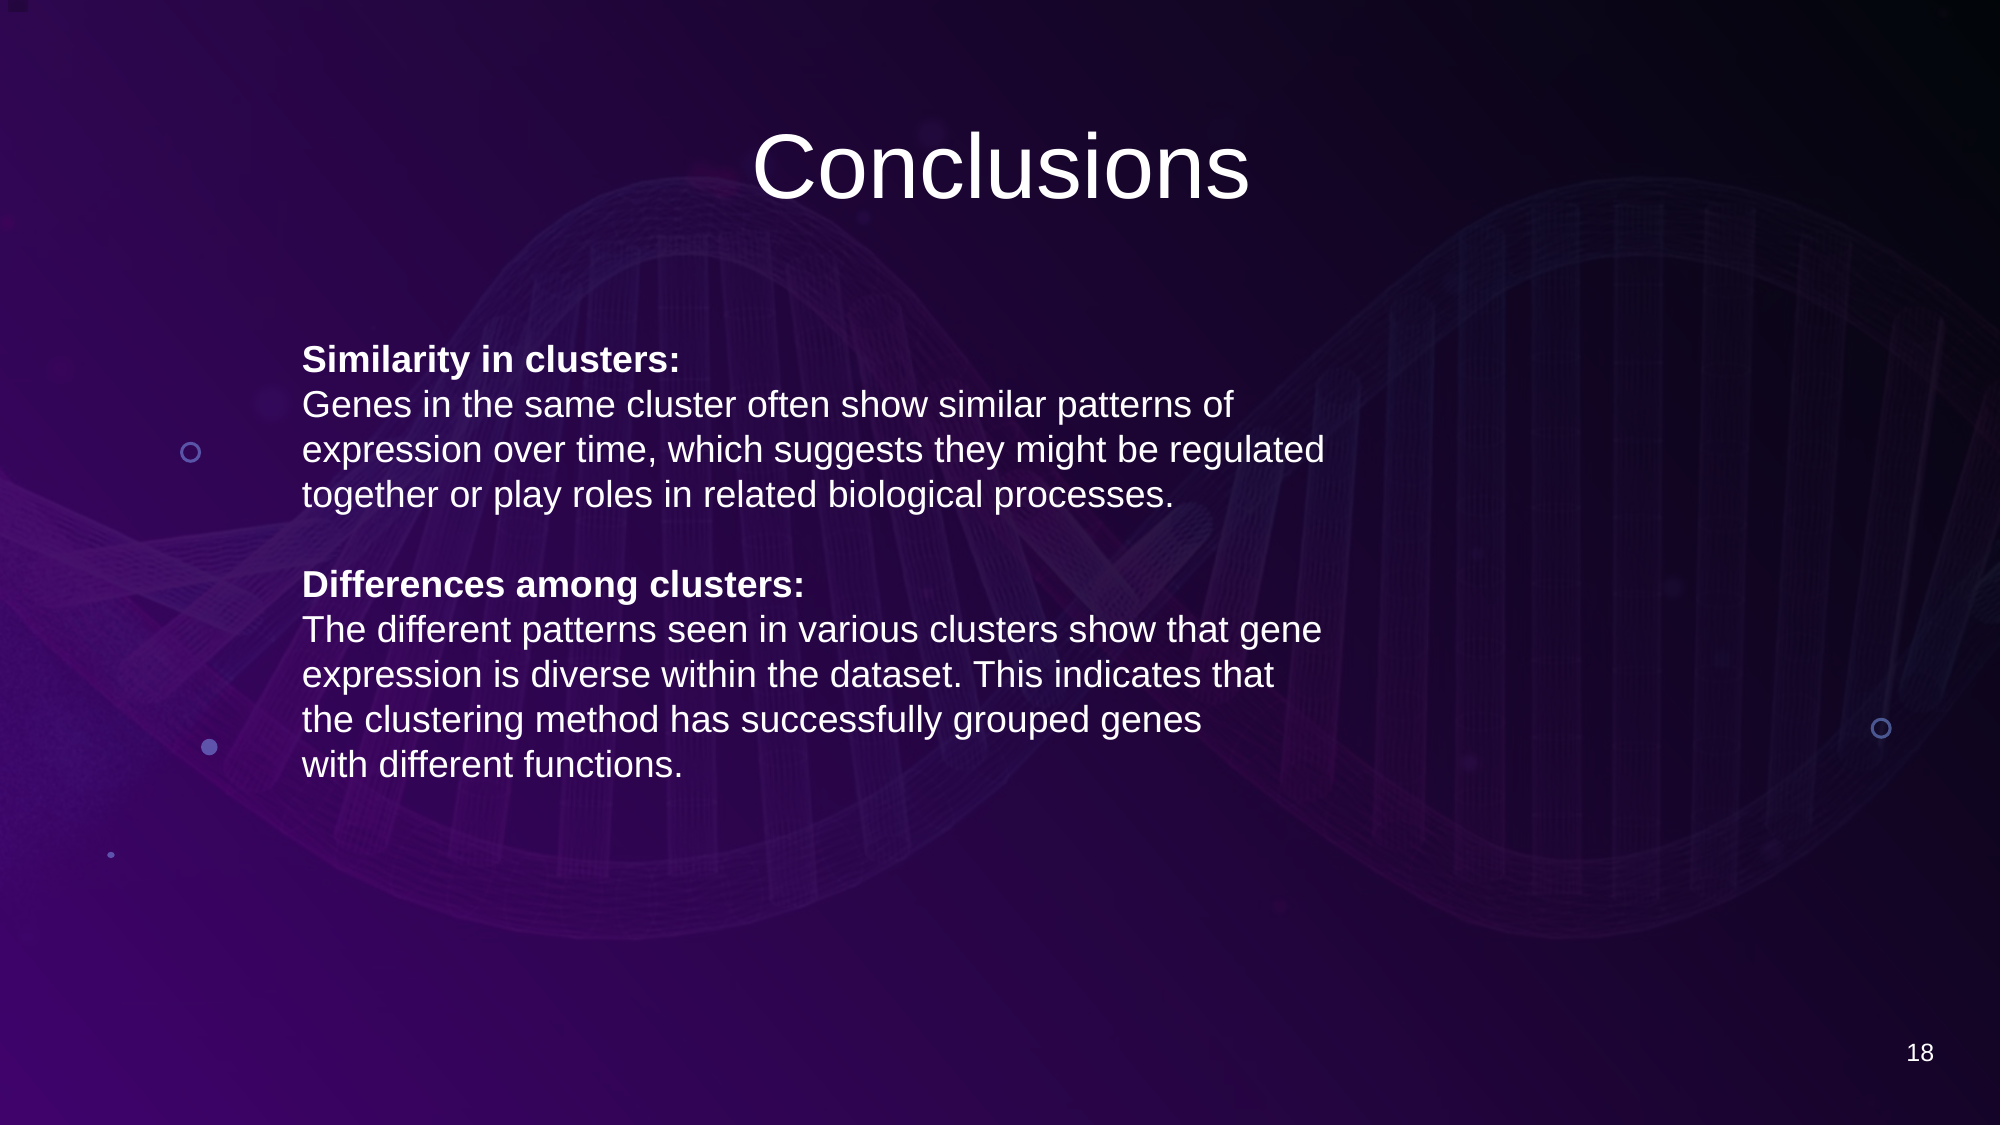

# Conclusions
Similarity in clusters:
Genes in the same cluster often show similar patterns of expression over time, which suggests they might be regulated together or play roles in related biological processes.

Differences among clusters:
The different patterns seen in various clusters show that gene expression is diverse within the dataset. This indicates that
the clustering method has successfully grouped genes
with different functions.
18